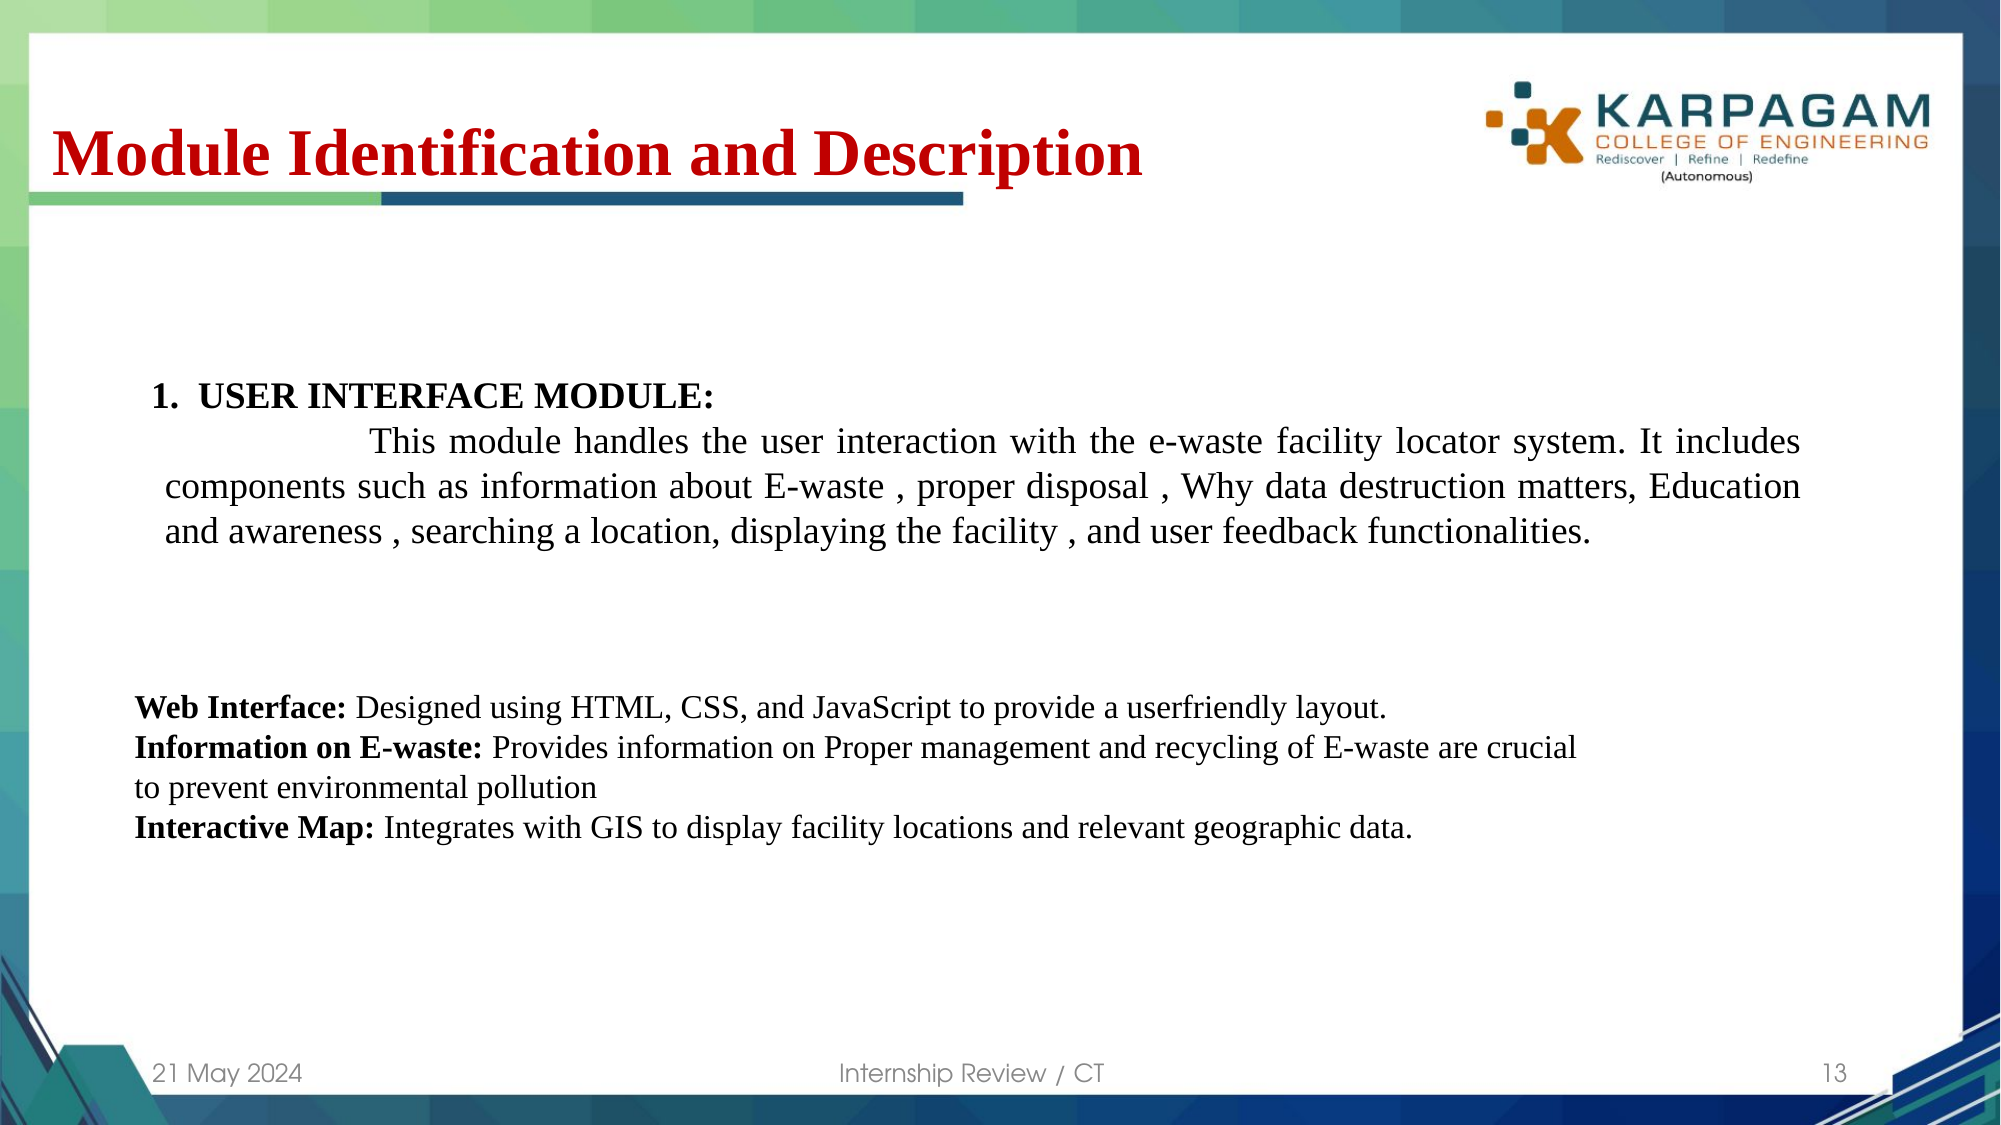

# Module Identification and Description

USER INTERFACE MODULE:
                   This module handles the user interaction with the e-waste facility locator system. It includes components such as information about E-waste , proper disposal , Why data destruction matters, Education and awareness , searching a location, displaying the facility , and user feedback functionalities.

Web Interface: Designed using HTML, CSS, and JavaScript to provide a userfriendly layout.
Information on E-waste: Provides information on Proper management and recycling of E-waste are crucial to prevent environmental pollution
Interactive Map: Integrates with GIS to display facility locations and relevant geographic data.
21 May 2024
Internship Review / CT
13